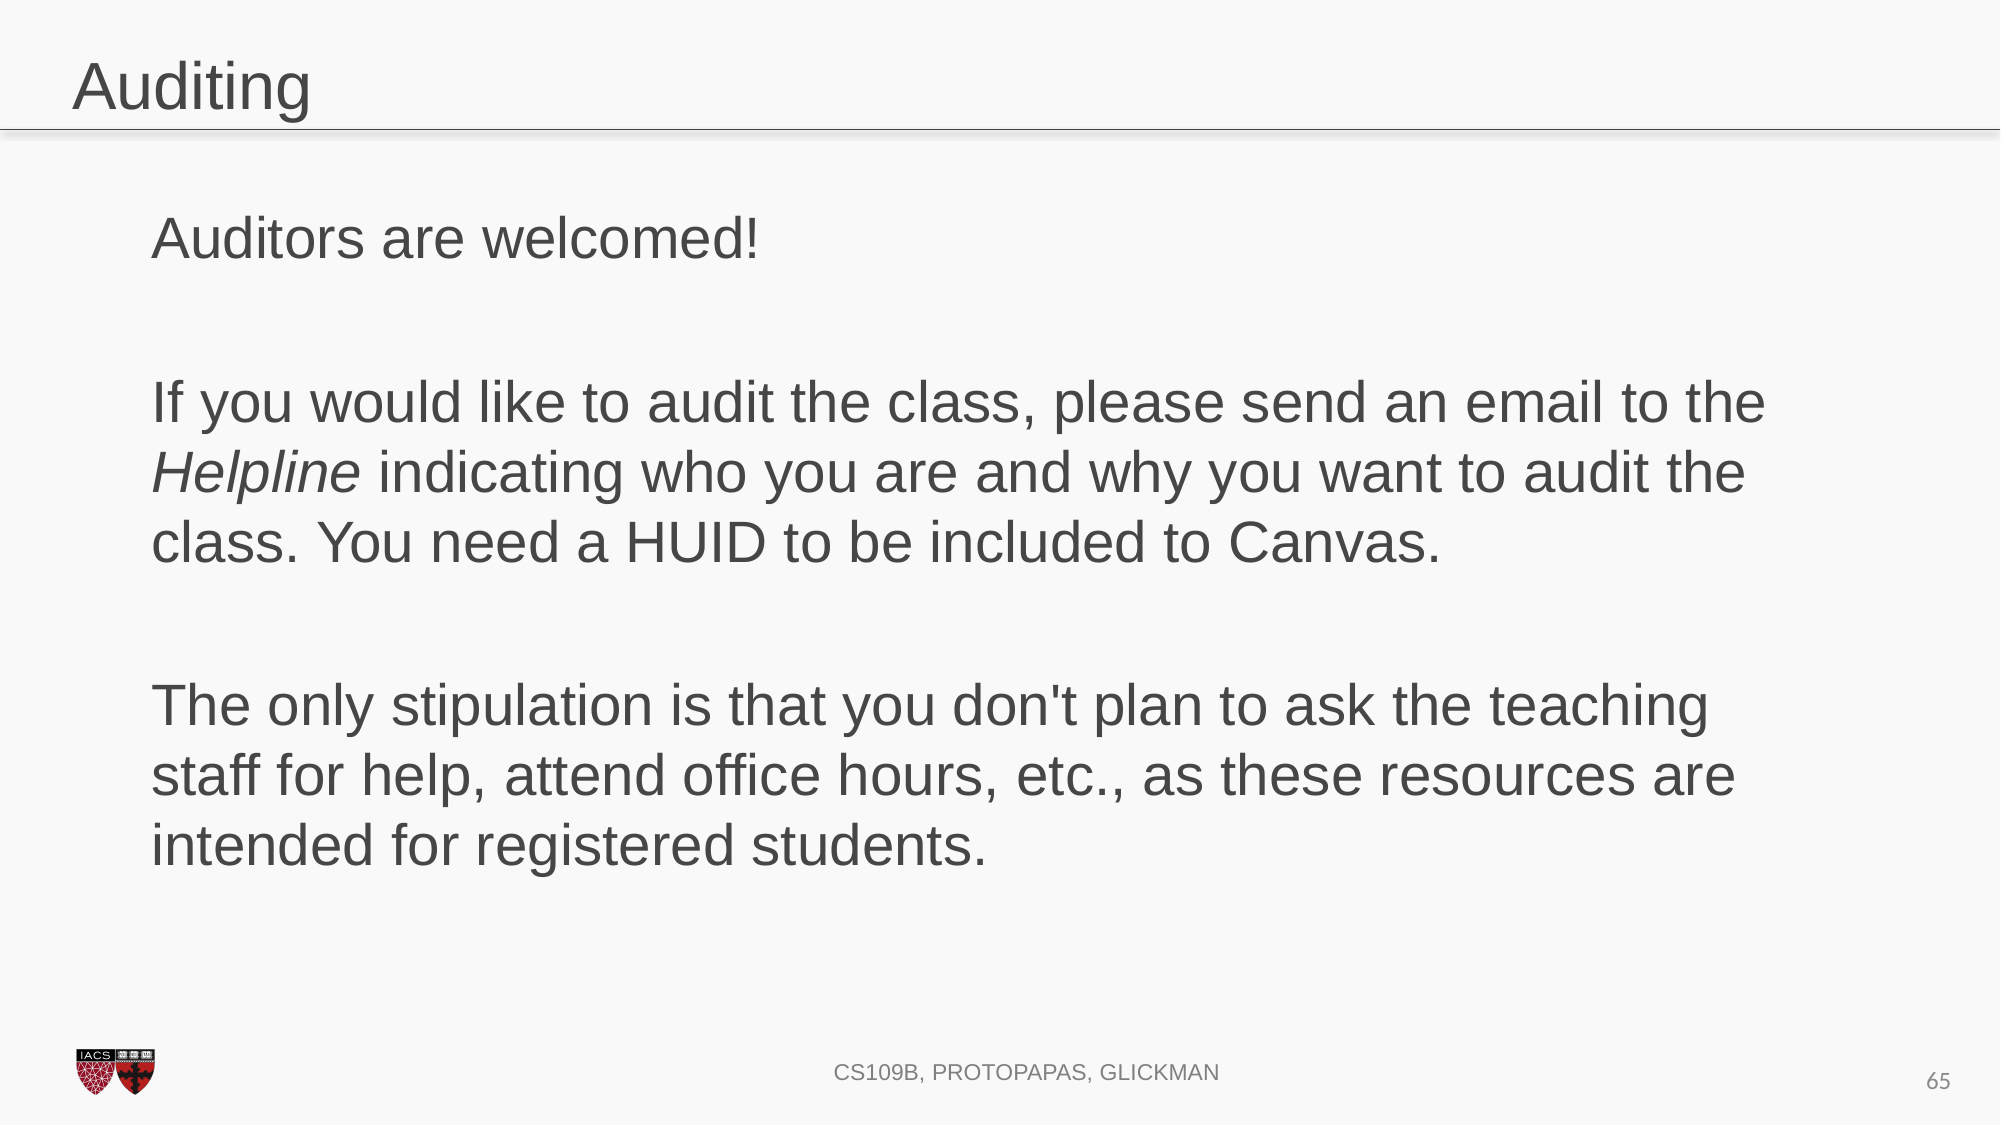

# Auditing
Auditors are welcomed!

If you would like to audit the class, please send an email to the Helpline indicating who you are and why you want to audit the class. You need a HUID to be included to Canvas.

The only stipulation is that you don't plan to ask the teaching staff for help, attend office hours, etc., as these resources are intended for registered students.

65